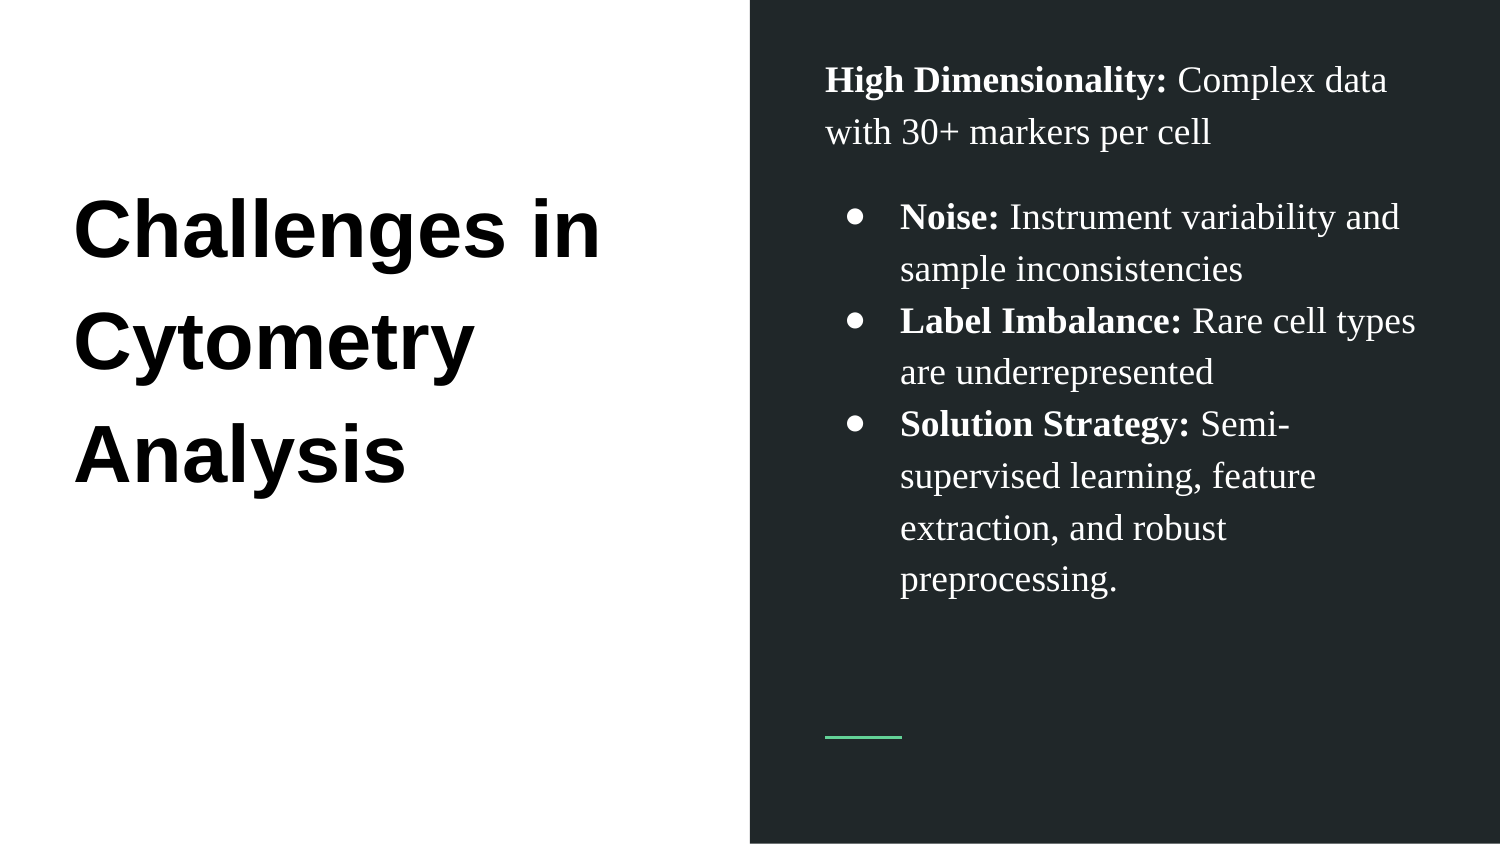

High Dimensionality: Complex data with 30+ markers per cell
Noise: Instrument variability and sample inconsistencies
Label Imbalance: Rare cell types are underrepresented
Solution Strategy: Semi-supervised learning, feature extraction, and robust preprocessing.

# Challenges in Cytometry Analysis